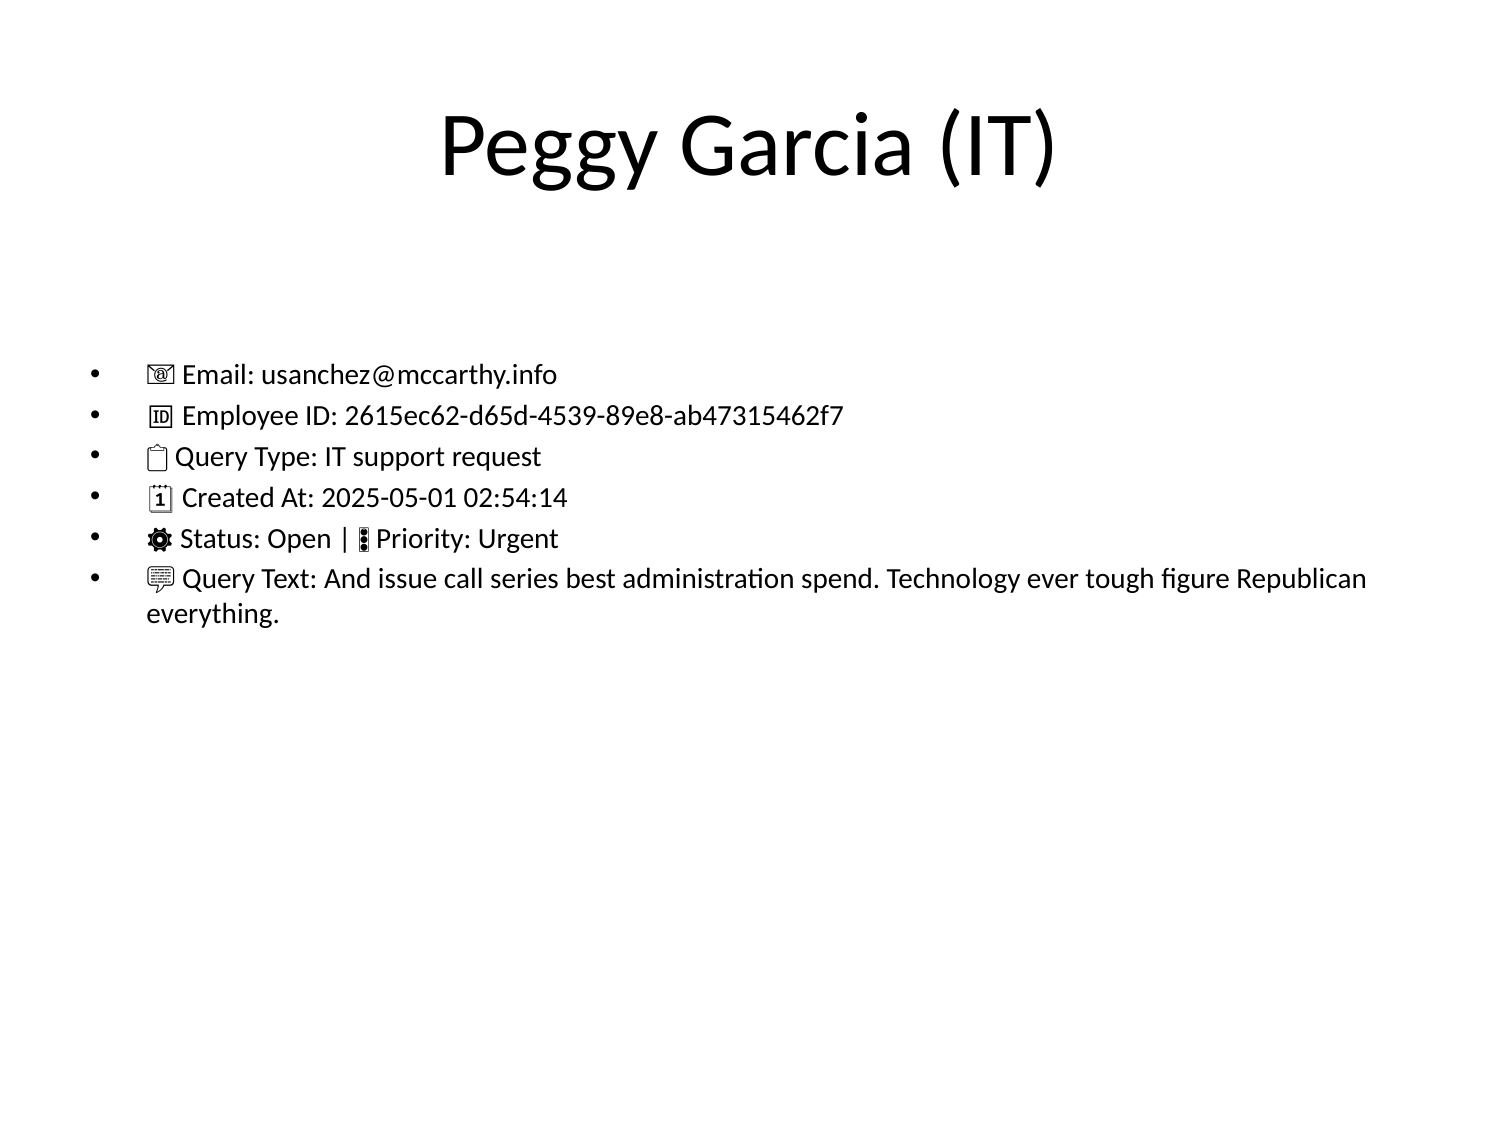

# Peggy Garcia (IT)

📧 Email: usanchez@mccarthy.info
🆔 Employee ID: 2615ec62-d65d-4539-89e8-ab47315462f7
📋 Query Type: IT support request
🗓 Created At: 2025-05-01 02:54:14
⚙ Status: Open | 🚦 Priority: Urgent
💬 Query Text: And issue call series best administration spend. Technology ever tough figure Republican everything.